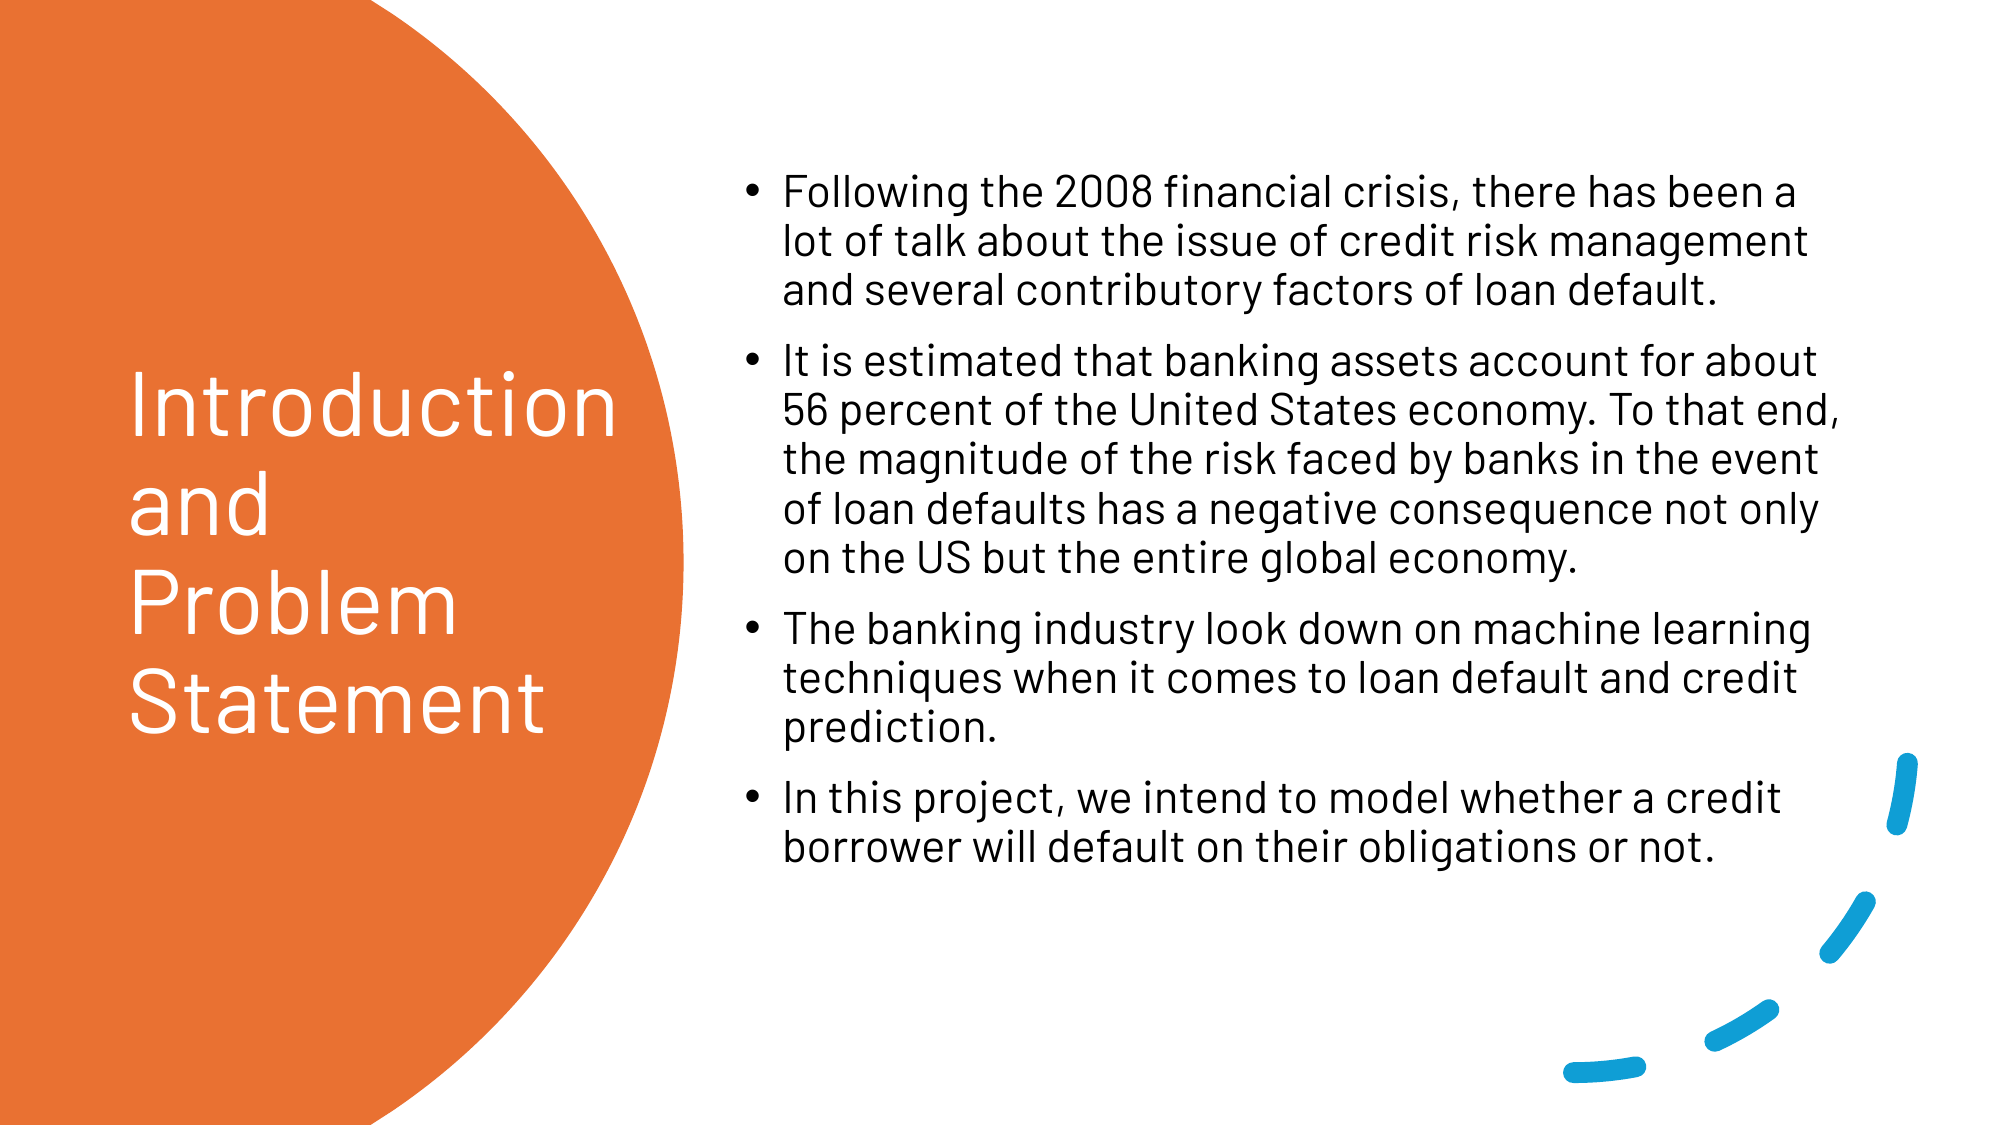

Following the 2008 financial crisis, there has been a lot of talk about the issue of credit risk management and several contributory factors of loan default.
It is estimated that banking assets account for about 56 percent of the United States economy. To that end, the magnitude of the risk faced by banks in the event of loan defaults has a negative consequence not only on the US but the entire global economy.
The banking industry look down on machine learning techniques when it comes to loan default and credit prediction.
In this project, we intend to model whether a credit borrower will default on their obligations or not.

# Introduction and Problem Statement